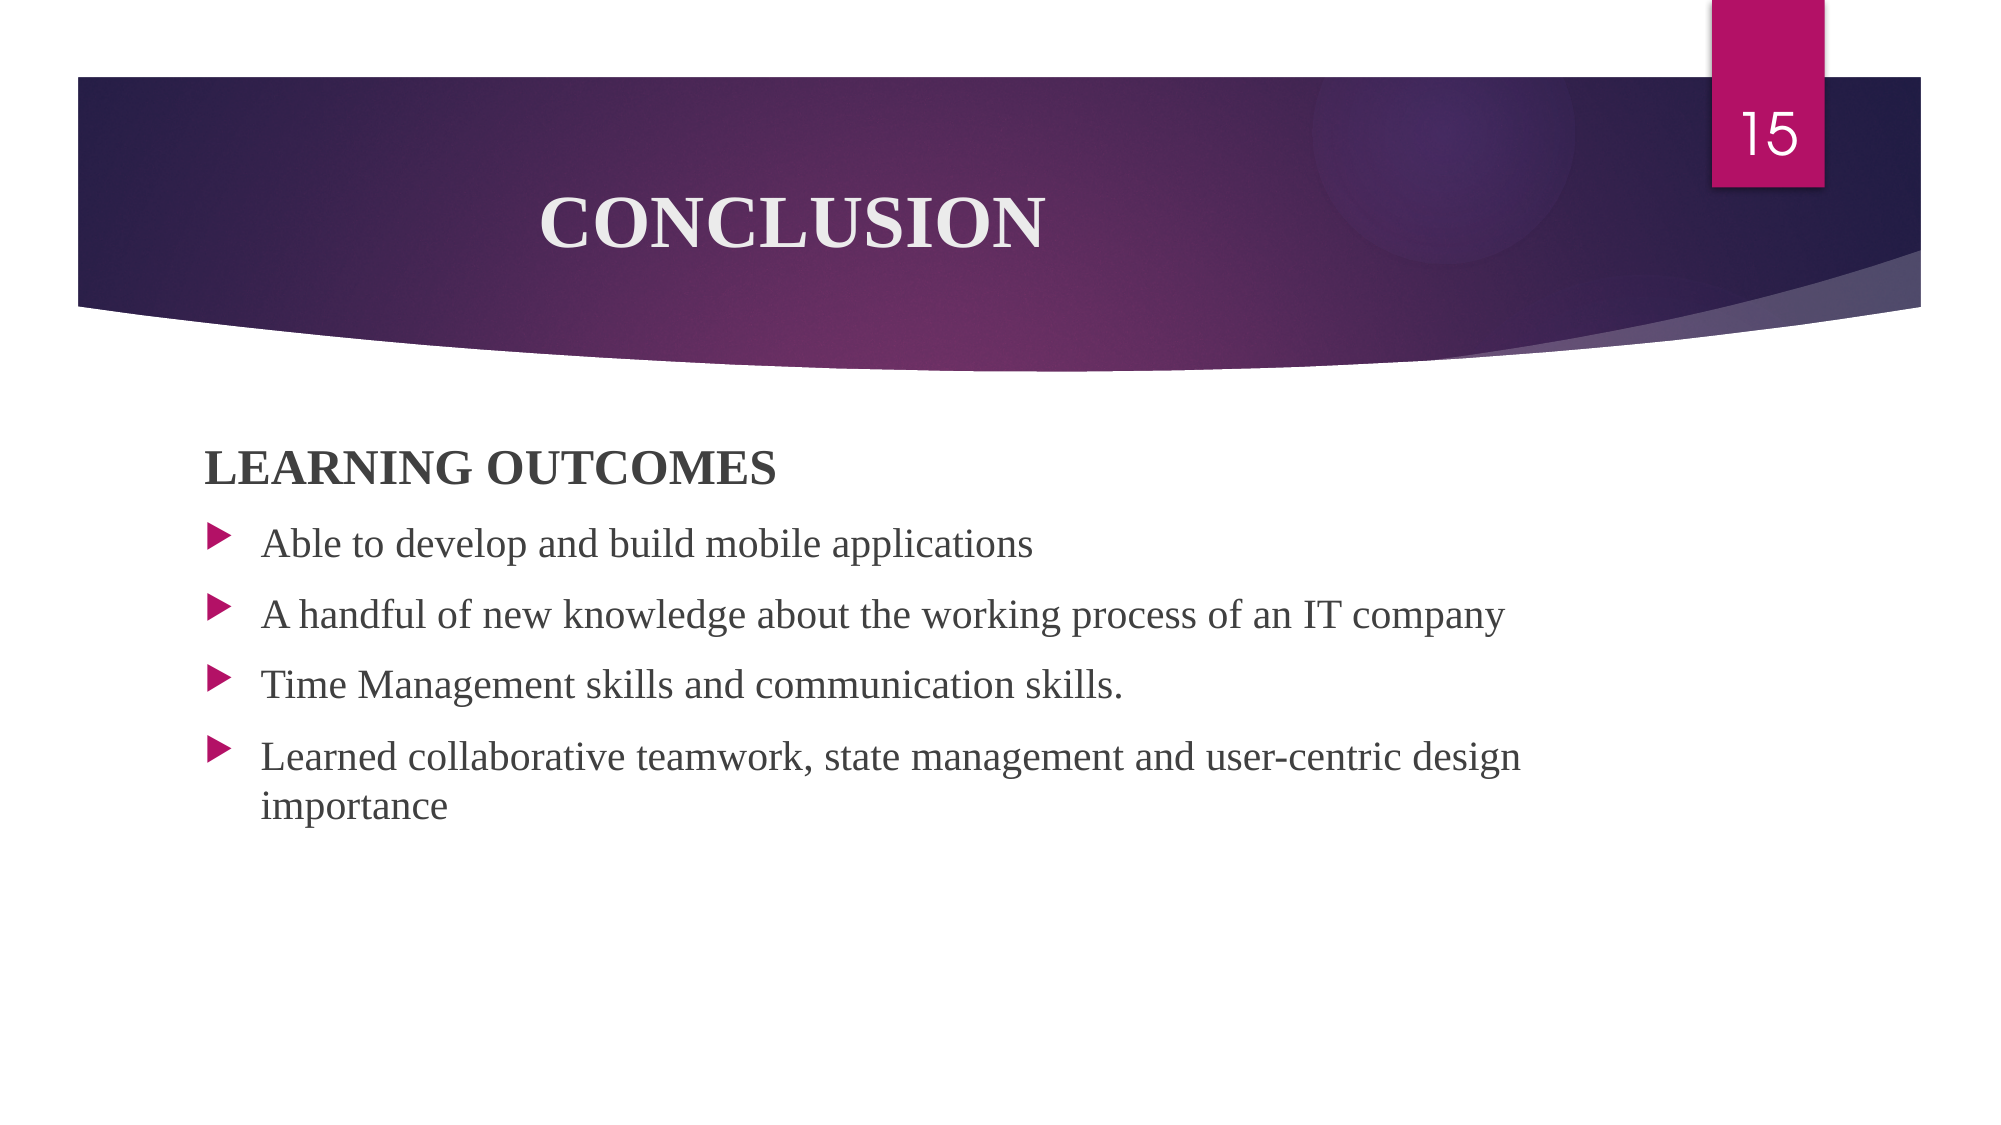

15
# CONCLUSION
LEARNING OUTCOMES
Able to develop and build mobile applications
A handful of new knowledge about the working process of an IT company
Time Management skills and communication skills.
Learned collaborative teamwork, state management and user-centric design importance